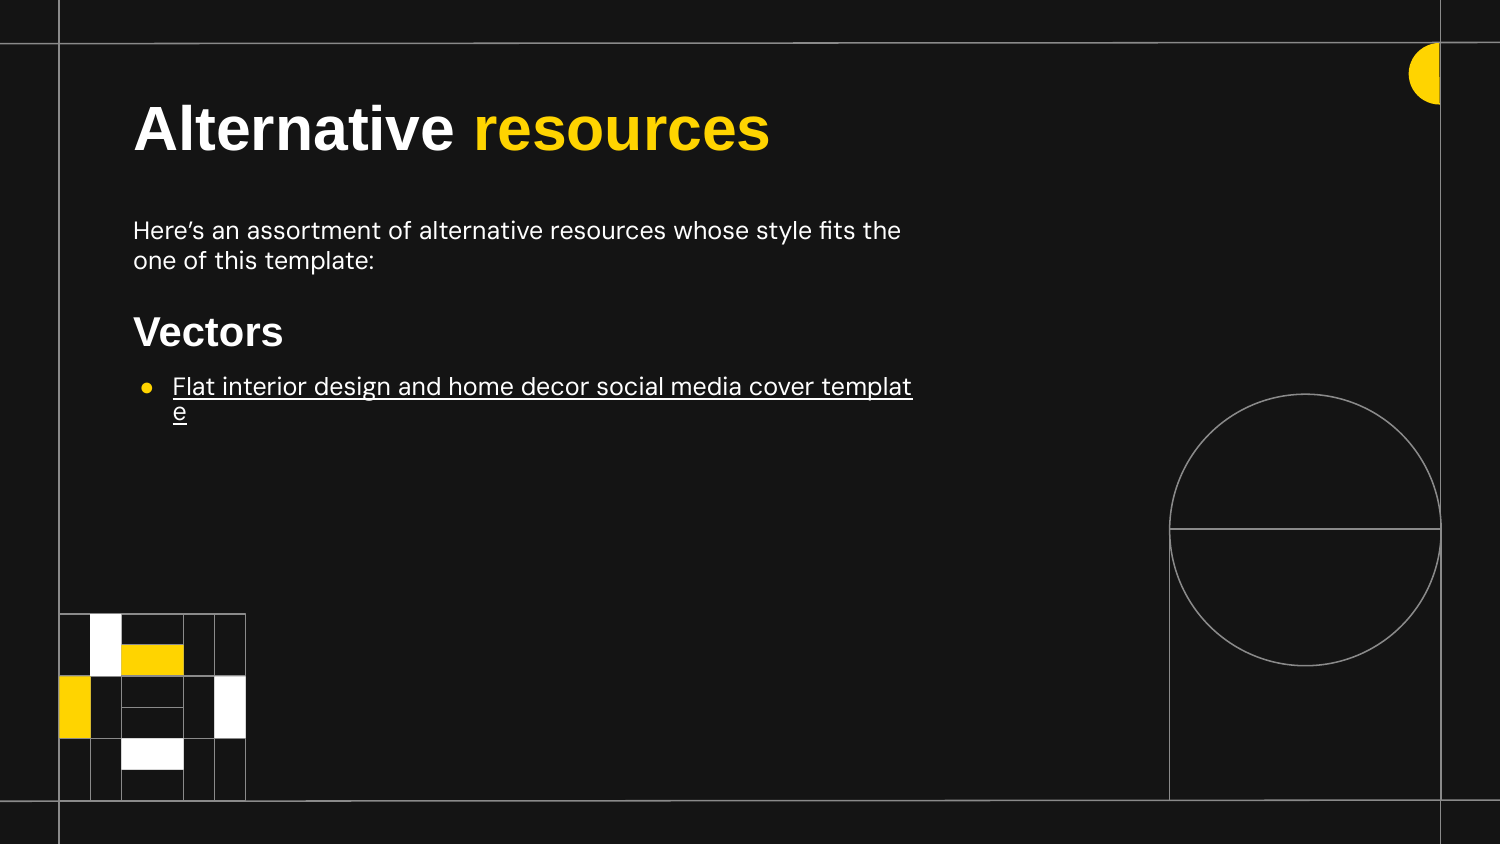

# Alternative resources
Here’s an assortment of alternative resources whose style fits the one of this template:

Vectors
Flat interior design and home decor social media cover template